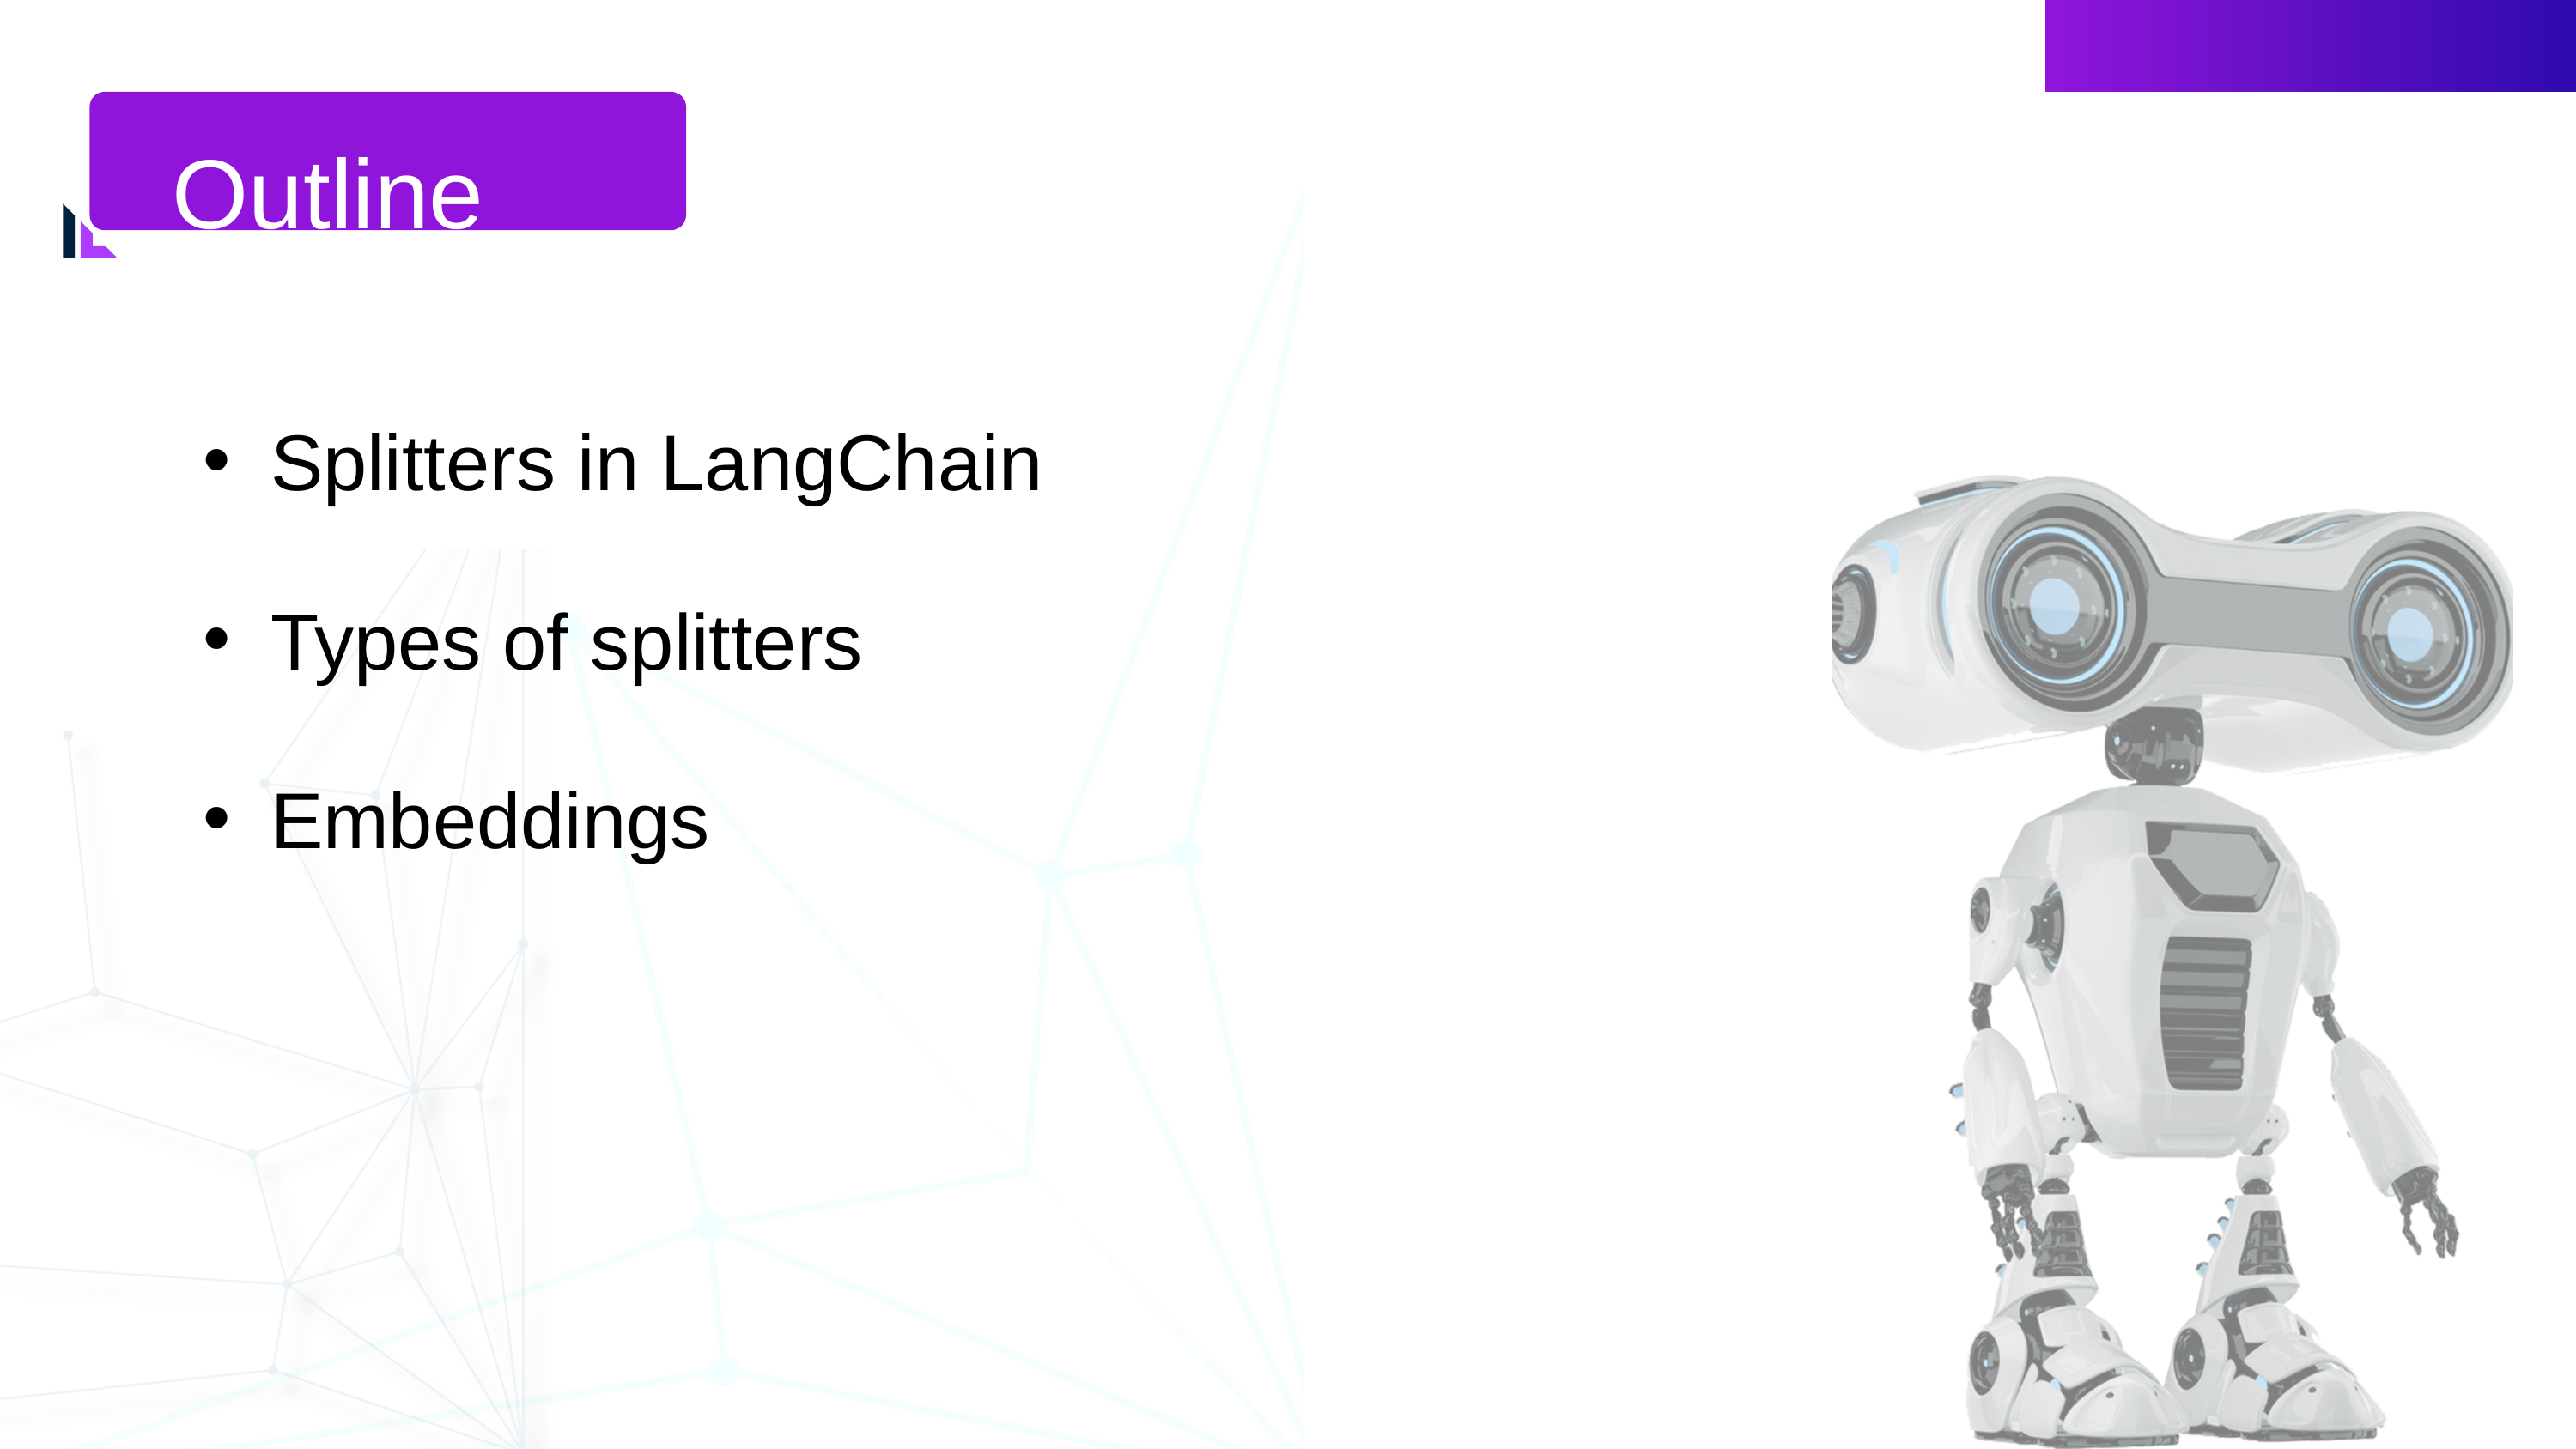

Outline

Splitters in LangChain
Types of splitters
Embeddings